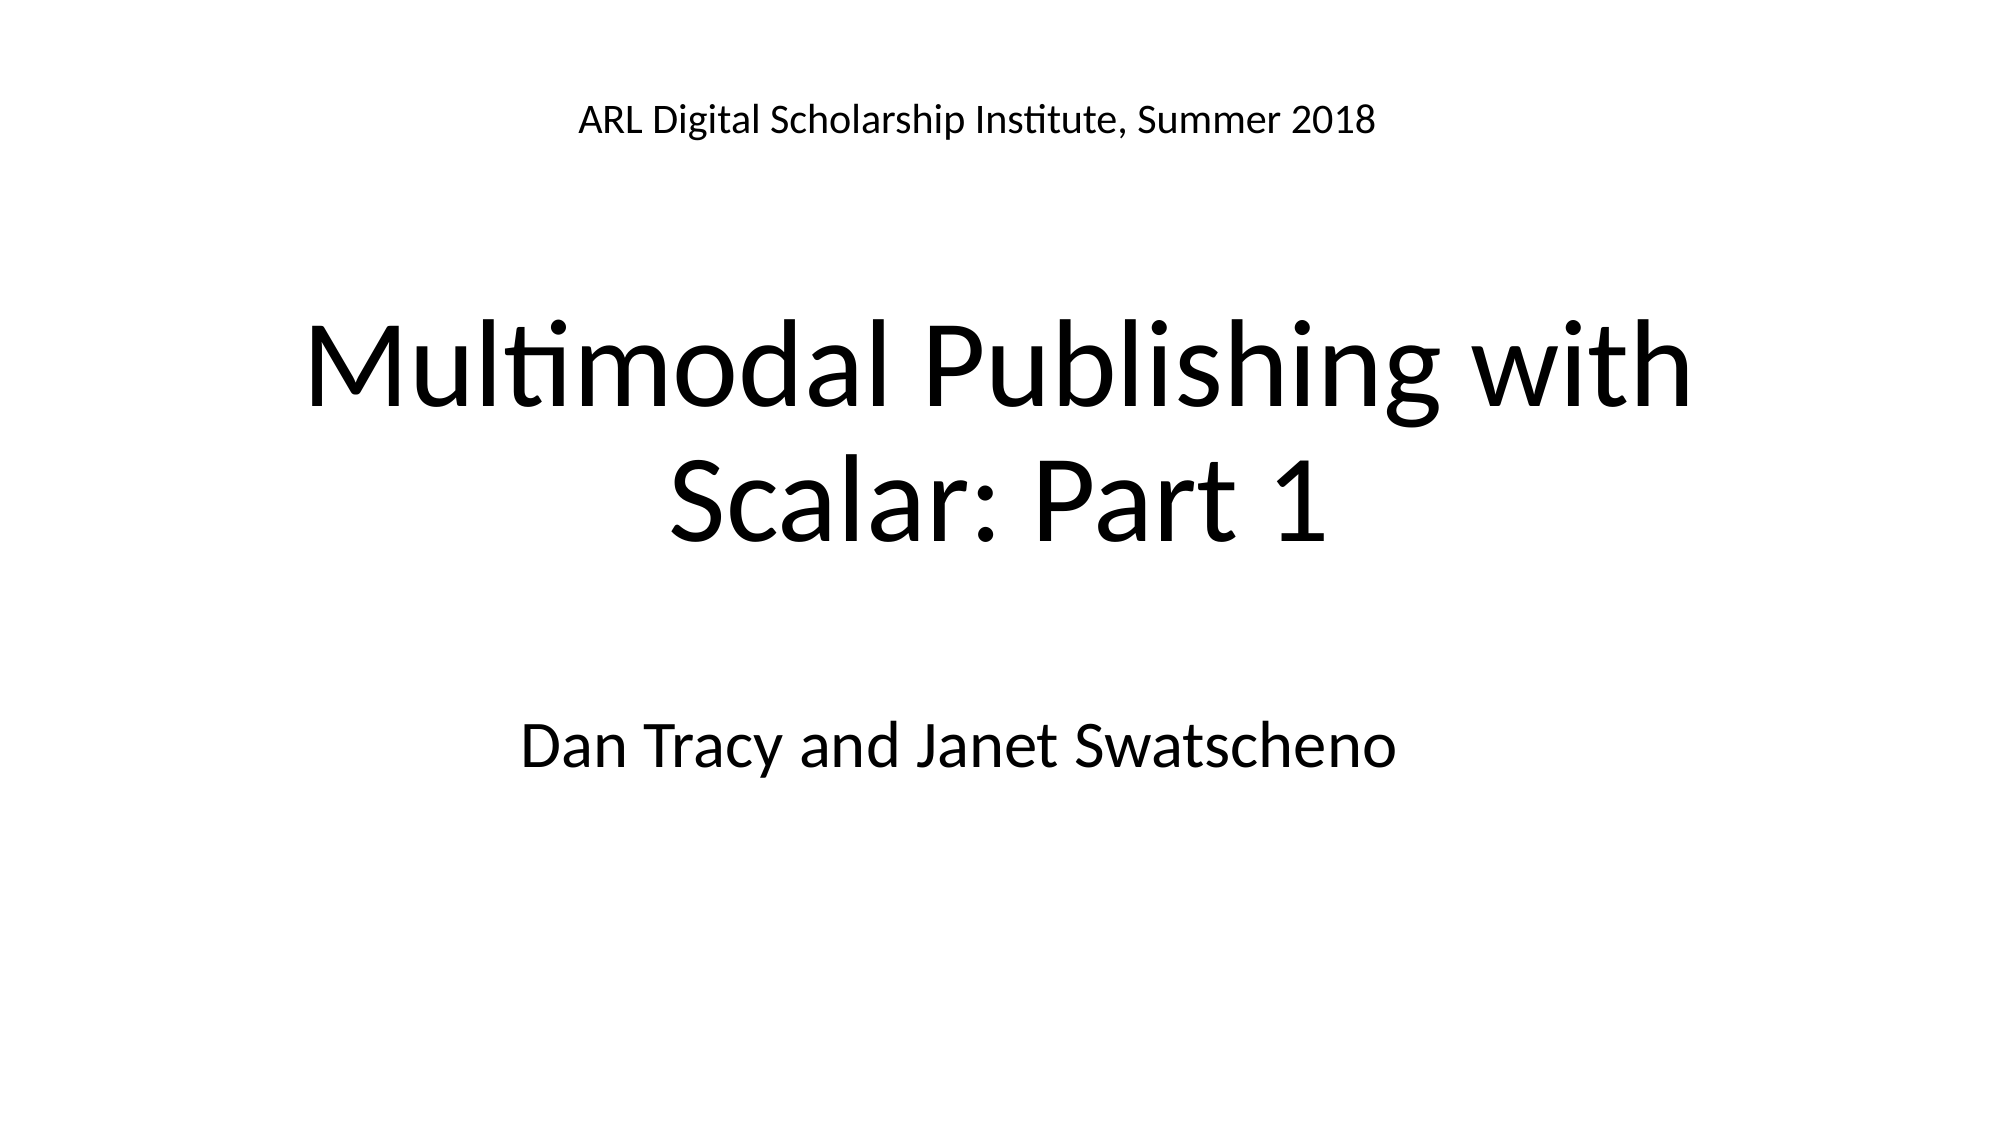

ARL Digital Scholarship Institute, Summer 2018

# Multimodal Publishing with Scalar: Part 1
Dan Tracy and Janet Swatscheno